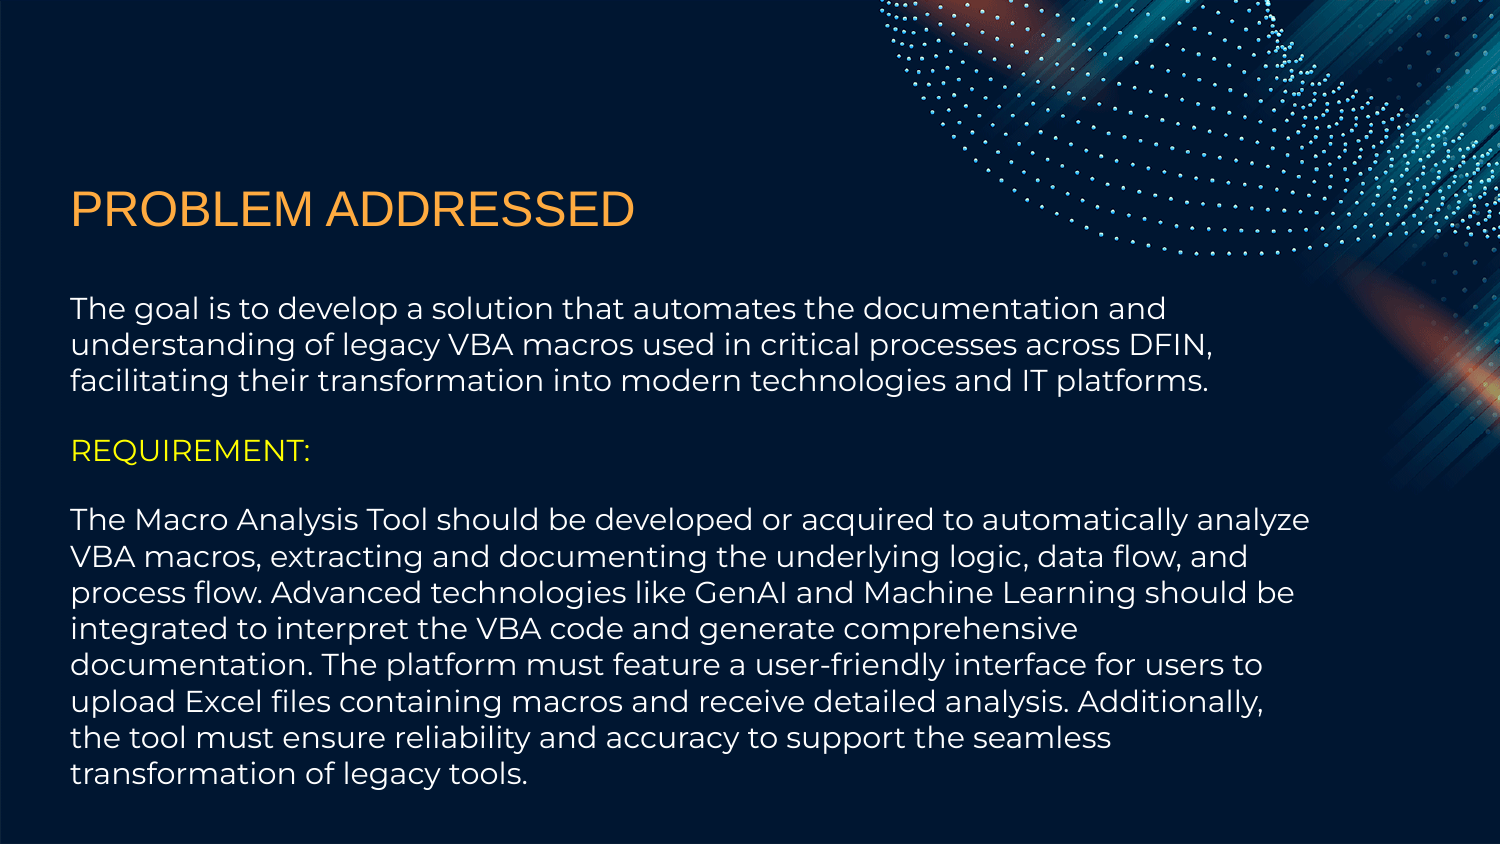

# PROBLEM ADDRESSED

The goal is to develop a solution that automates the documentation and understanding of legacy VBA macros used in critical processes across DFIN, facilitating their transformation into modern technologies and IT platforms.
REQUIREMENT:
The Macro Analysis Tool should be developed or acquired to automatically analyze VBA macros, extracting and documenting the underlying logic, data flow, and process flow. Advanced technologies like GenAI and Machine Learning should be integrated to interpret the VBA code and generate comprehensive documentation. The platform must feature a user-friendly interface for users to upload Excel files containing macros and receive detailed analysis. Additionally, the tool must ensure reliability and accuracy to support the seamless transformation of legacy tools.